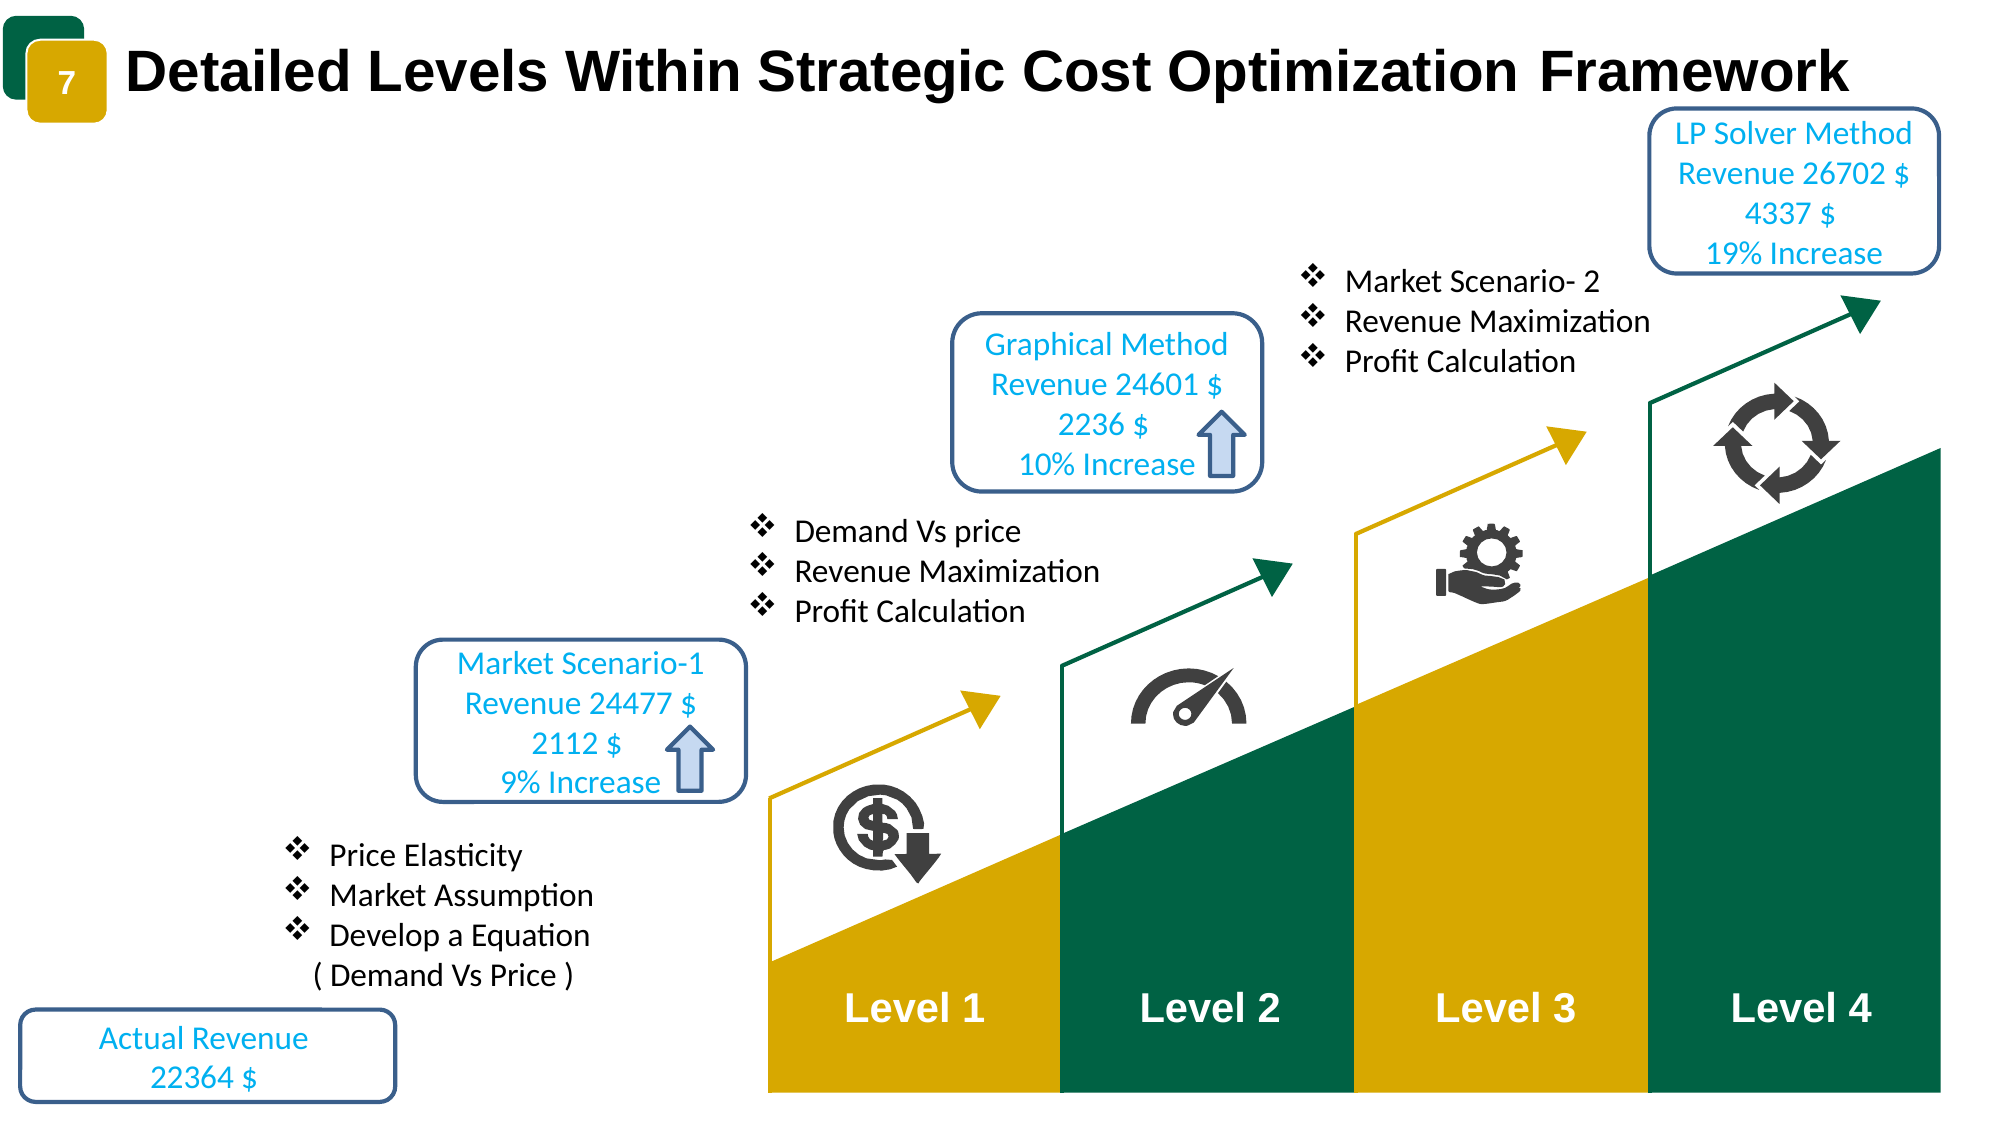

# Detailed Levels Within Strategic Cost Optimization Framework
7
LP Solver Method Revenue 26702 $
4337 $
19% Increase
Market Scenario- 2
Revenue Maximization
Profit Calculation

Graphical Method Revenue 24601 $
2236 $
10% Increase

Demand Vs price
Revenue Maximization
Profit Calculation
Market Scenario-1 Revenue 24477 $
2112 $
9% Increase

Price Elasticity
Market Assumption
Develop a Equation
    ( Demand Vs Price )
Level 1
Level 2
Level 3
Level 4
Actual Revenue
22364 $